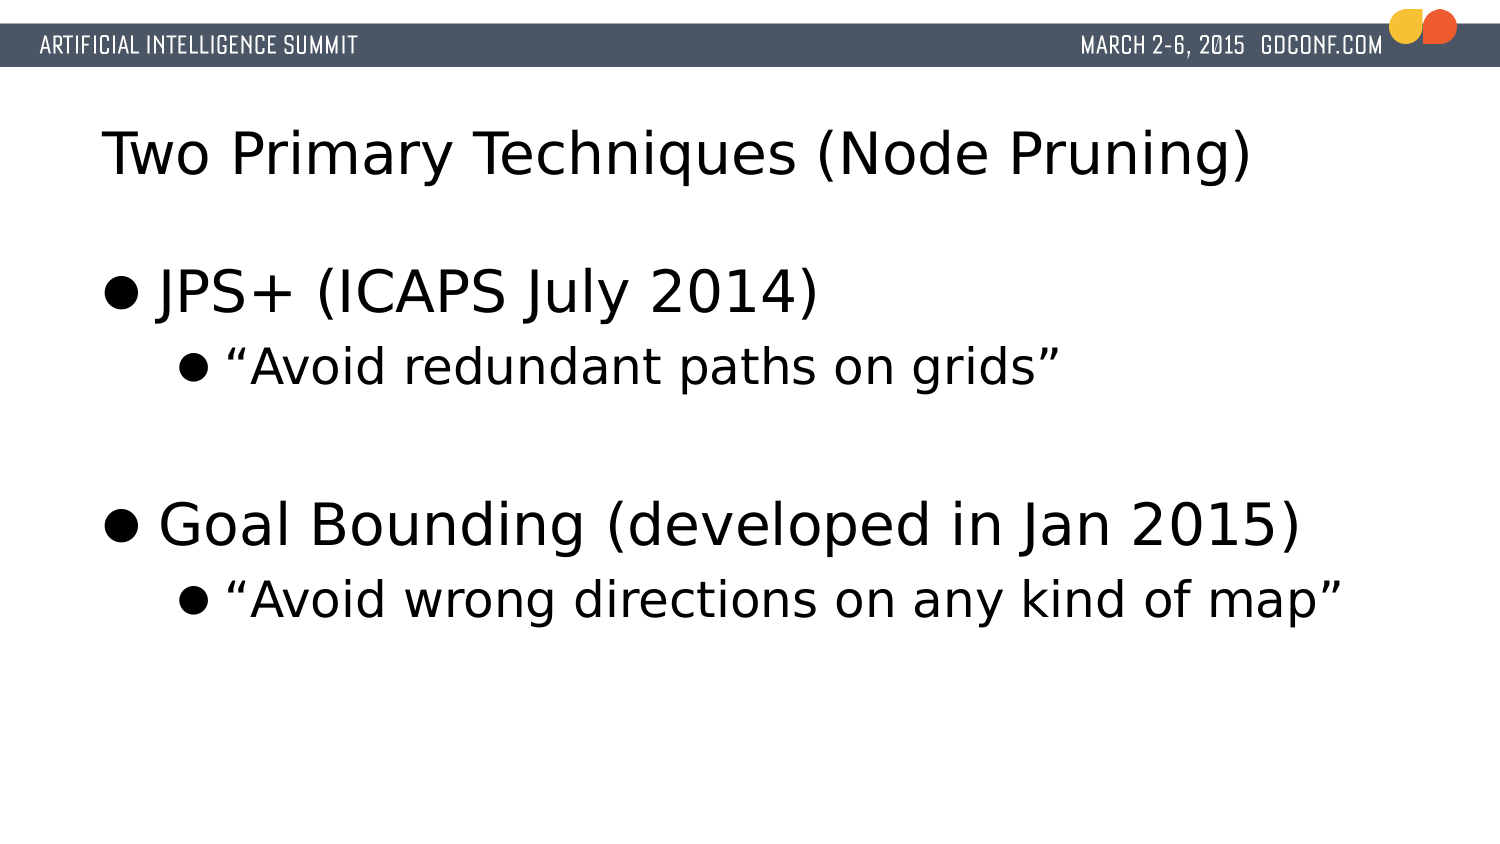

# Two Primary Techniques (Node Pruning)
JPS+ (ICAPS July 2014)
“Avoid redundant paths on grids”

Goal Bounding (developed in Jan 2015)
“Avoid wrong directions on any kind of map”